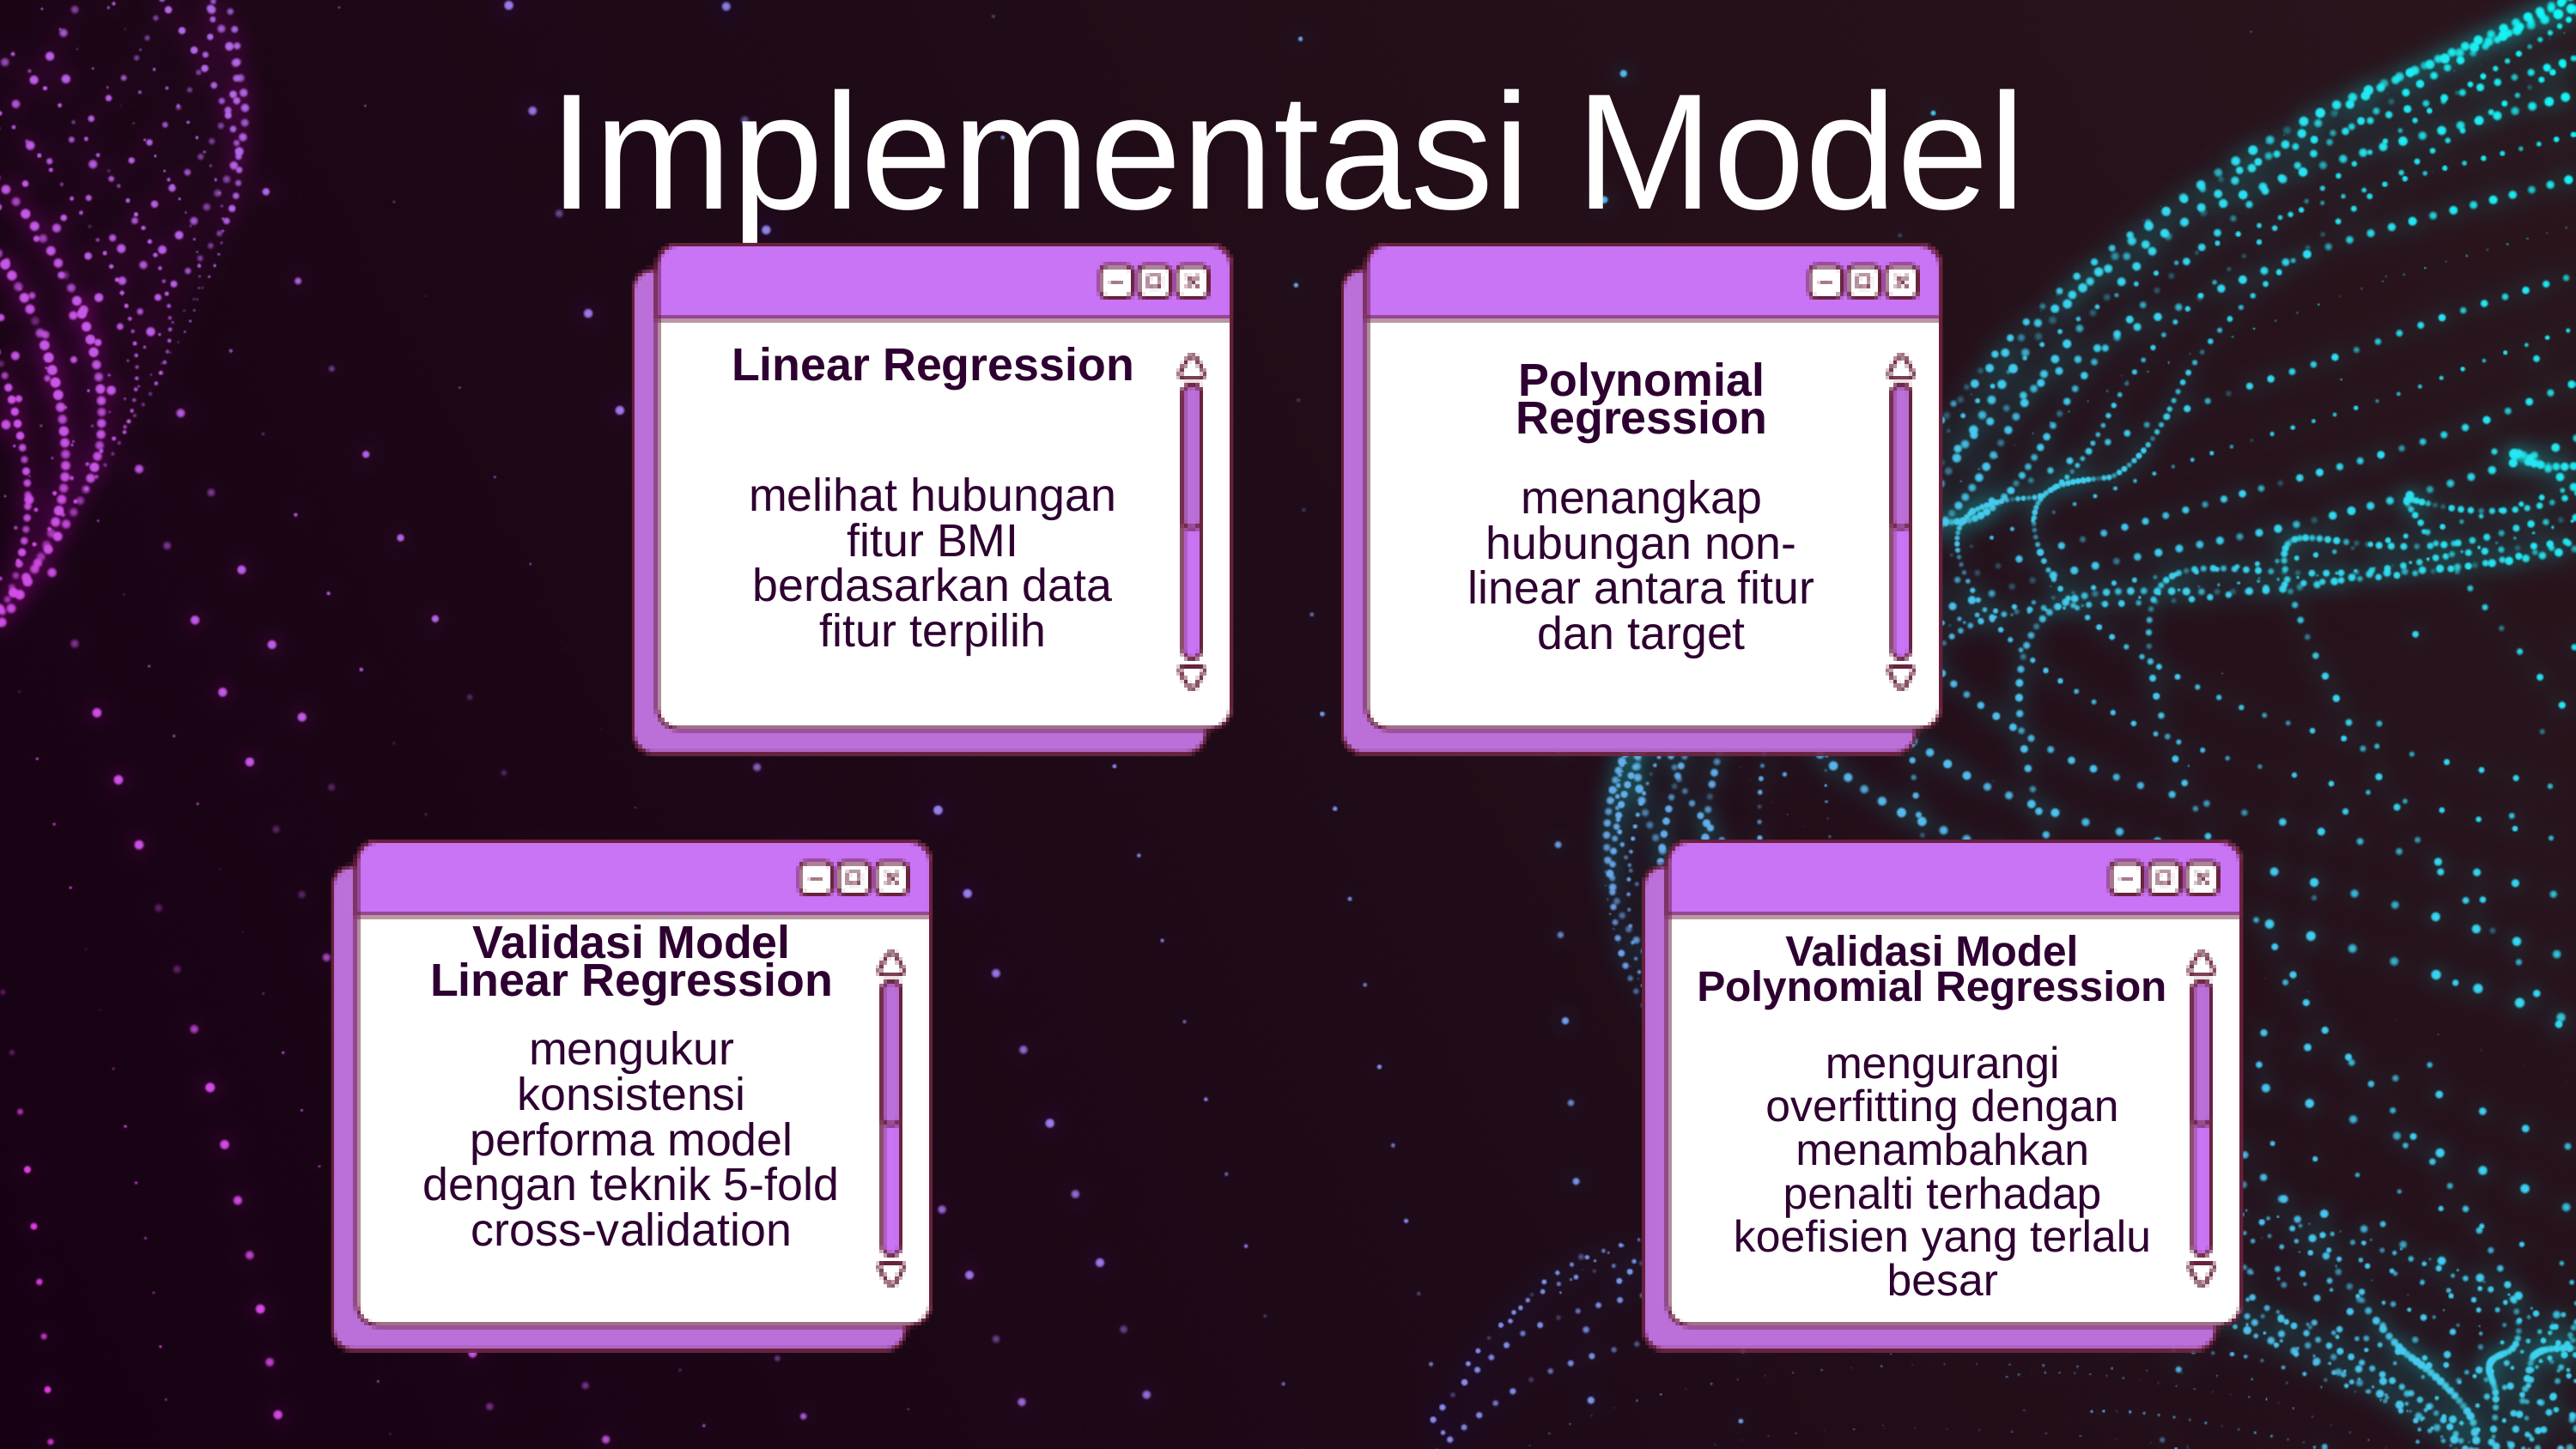

Implementasi Model

Linear Regression

melihat hubungan fitur BMI berdasarkan data fitur terpilih

Polynomial Regression
menangkap hubungan non-linear antara fitur dan target

Validasi Model Linear Regression
mengukur konsistensi performa model dengan teknik 5-fold cross-validation

Validasi Model Polynomial Regression
mengurangi overfitting dengan menambahkan penalti terhadap koefisien yang terlalu besar